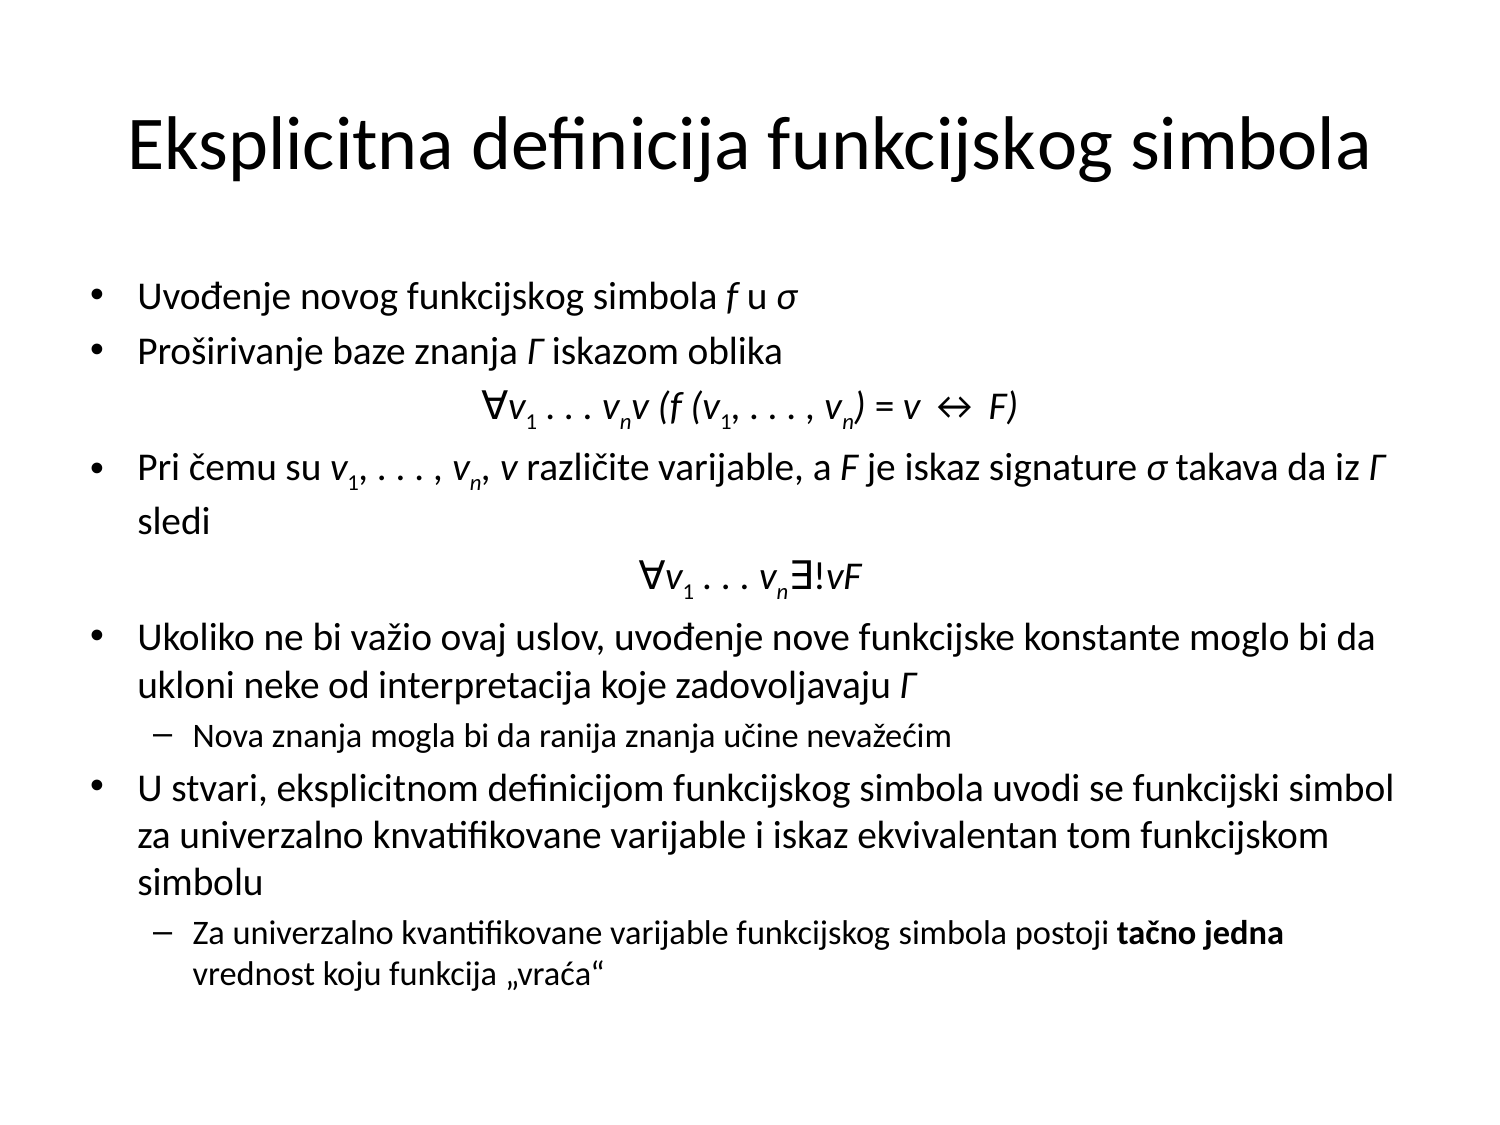

# Eksplicitna definicija funkcijskog simbola
Uvođenje novog funkcijskog simbola f u σ
Proširivanje baze znanja Γ iskazom oblika
∀v1 . . . vnv (f (v1, . . . , vn) = v ↔ F)
Pri čemu su v1, . . . , vn, v različite varijable, a F je iskaz signature σ takava da iz Γ sledi
∀v1 . . . vn∃!vF
Ukoliko ne bi važio ovaj uslov, uvođenje nove funkcijske konstante moglo bi da ukloni neke od interpretacija koje zadovoljavaju Γ
Nova znanja mogla bi da ranija znanja učine nevažećim
U stvari, eksplicitnom definicijom funkcijskog simbola uvodi se funkcijski simbol za univerzalno knvatifikovane varijable i iskaz ekvivalentan tom funkcijskom simbolu
Za univerzalno kvantifikovane varijable funkcijskog simbola postoji tačno jedna vrednost koju funkcija „vraća“